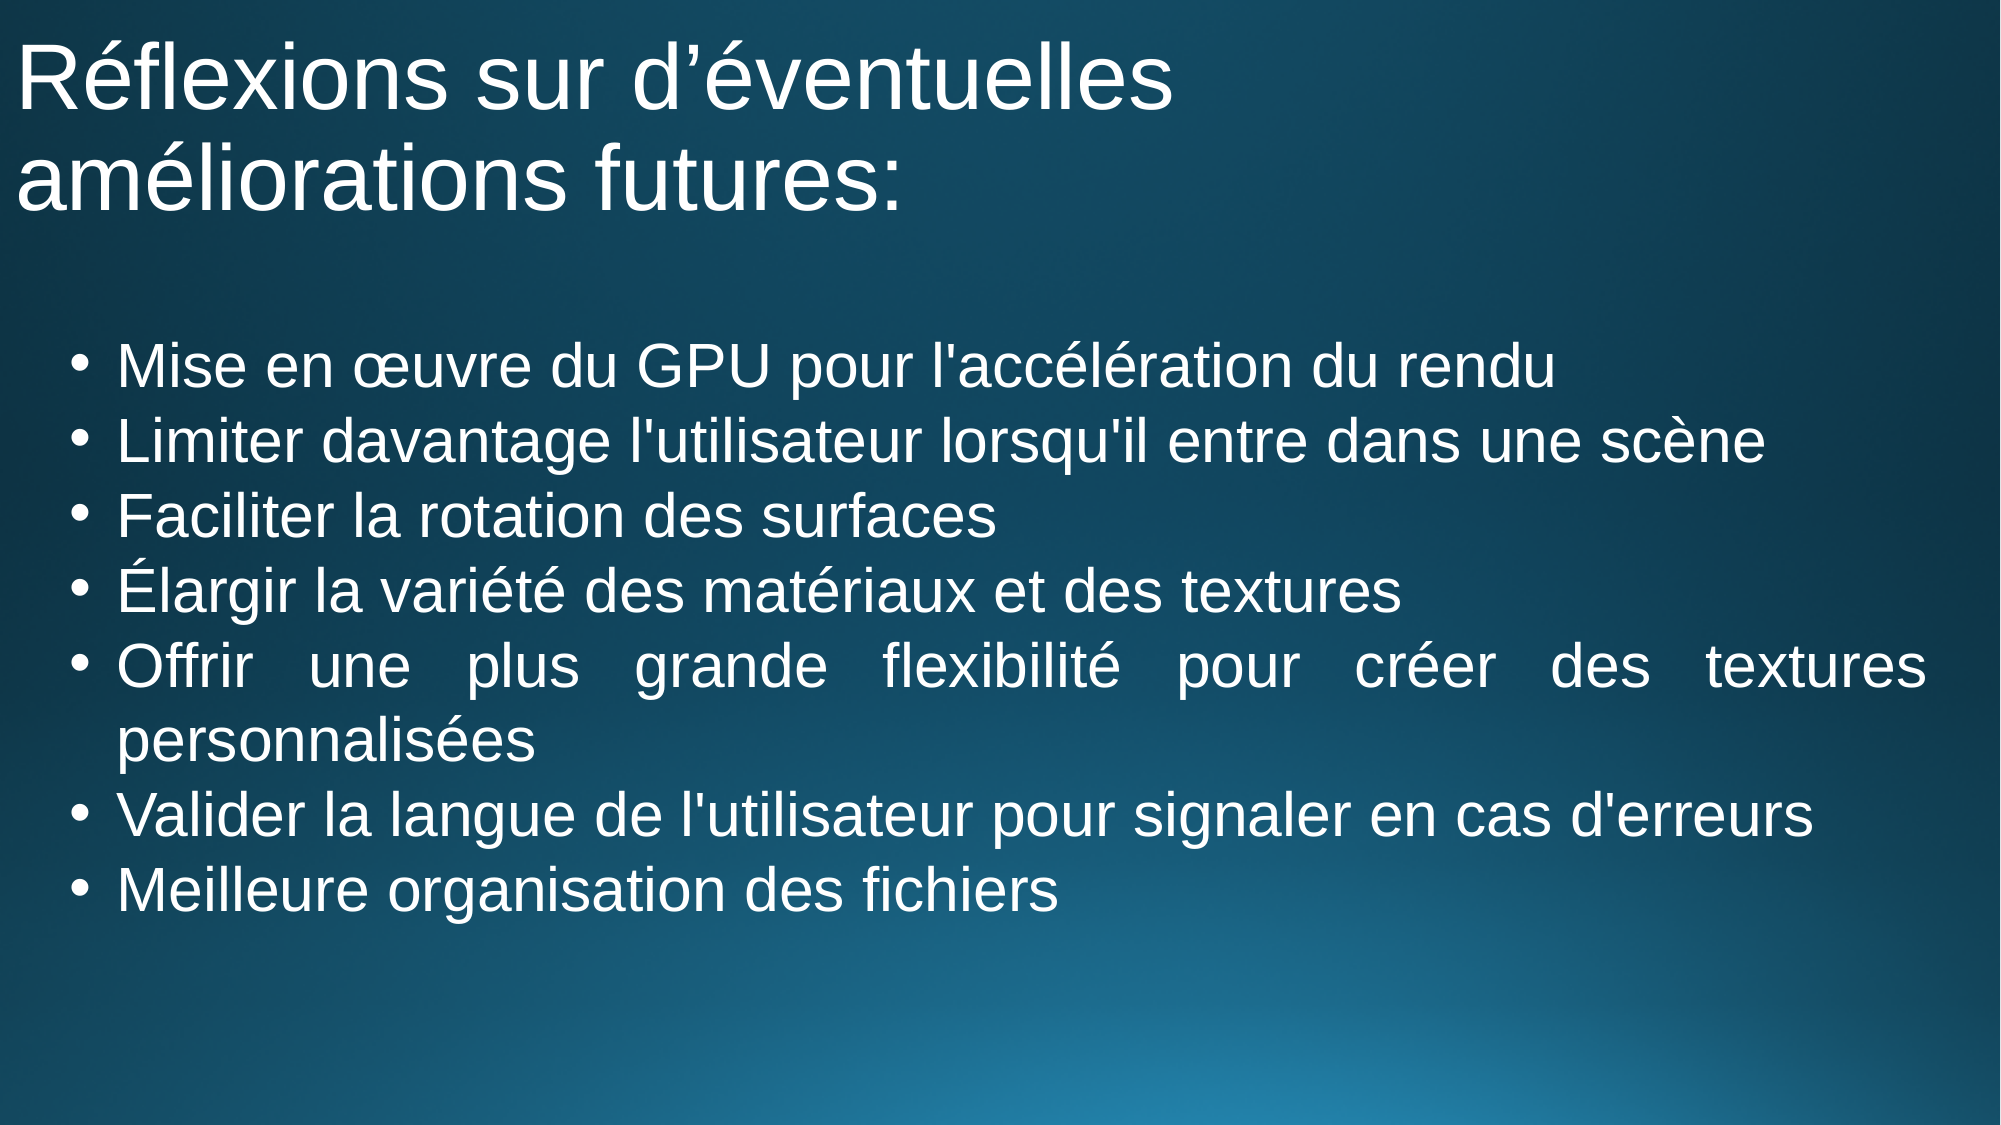

# Réflexions sur d’éventuelles améliorations futures:
Mise en œuvre du GPU pour l'accélération du rendu
Limiter davantage l'utilisateur lorsqu'il entre dans une scène
Faciliter la rotation des surfaces
Élargir la variété des matériaux et des textures
Offrir une plus grande flexibilité pour créer des textures personnalisées
Valider la langue de l'utilisateur pour signaler en cas d'erreurs
Meilleure organisation des fichiers